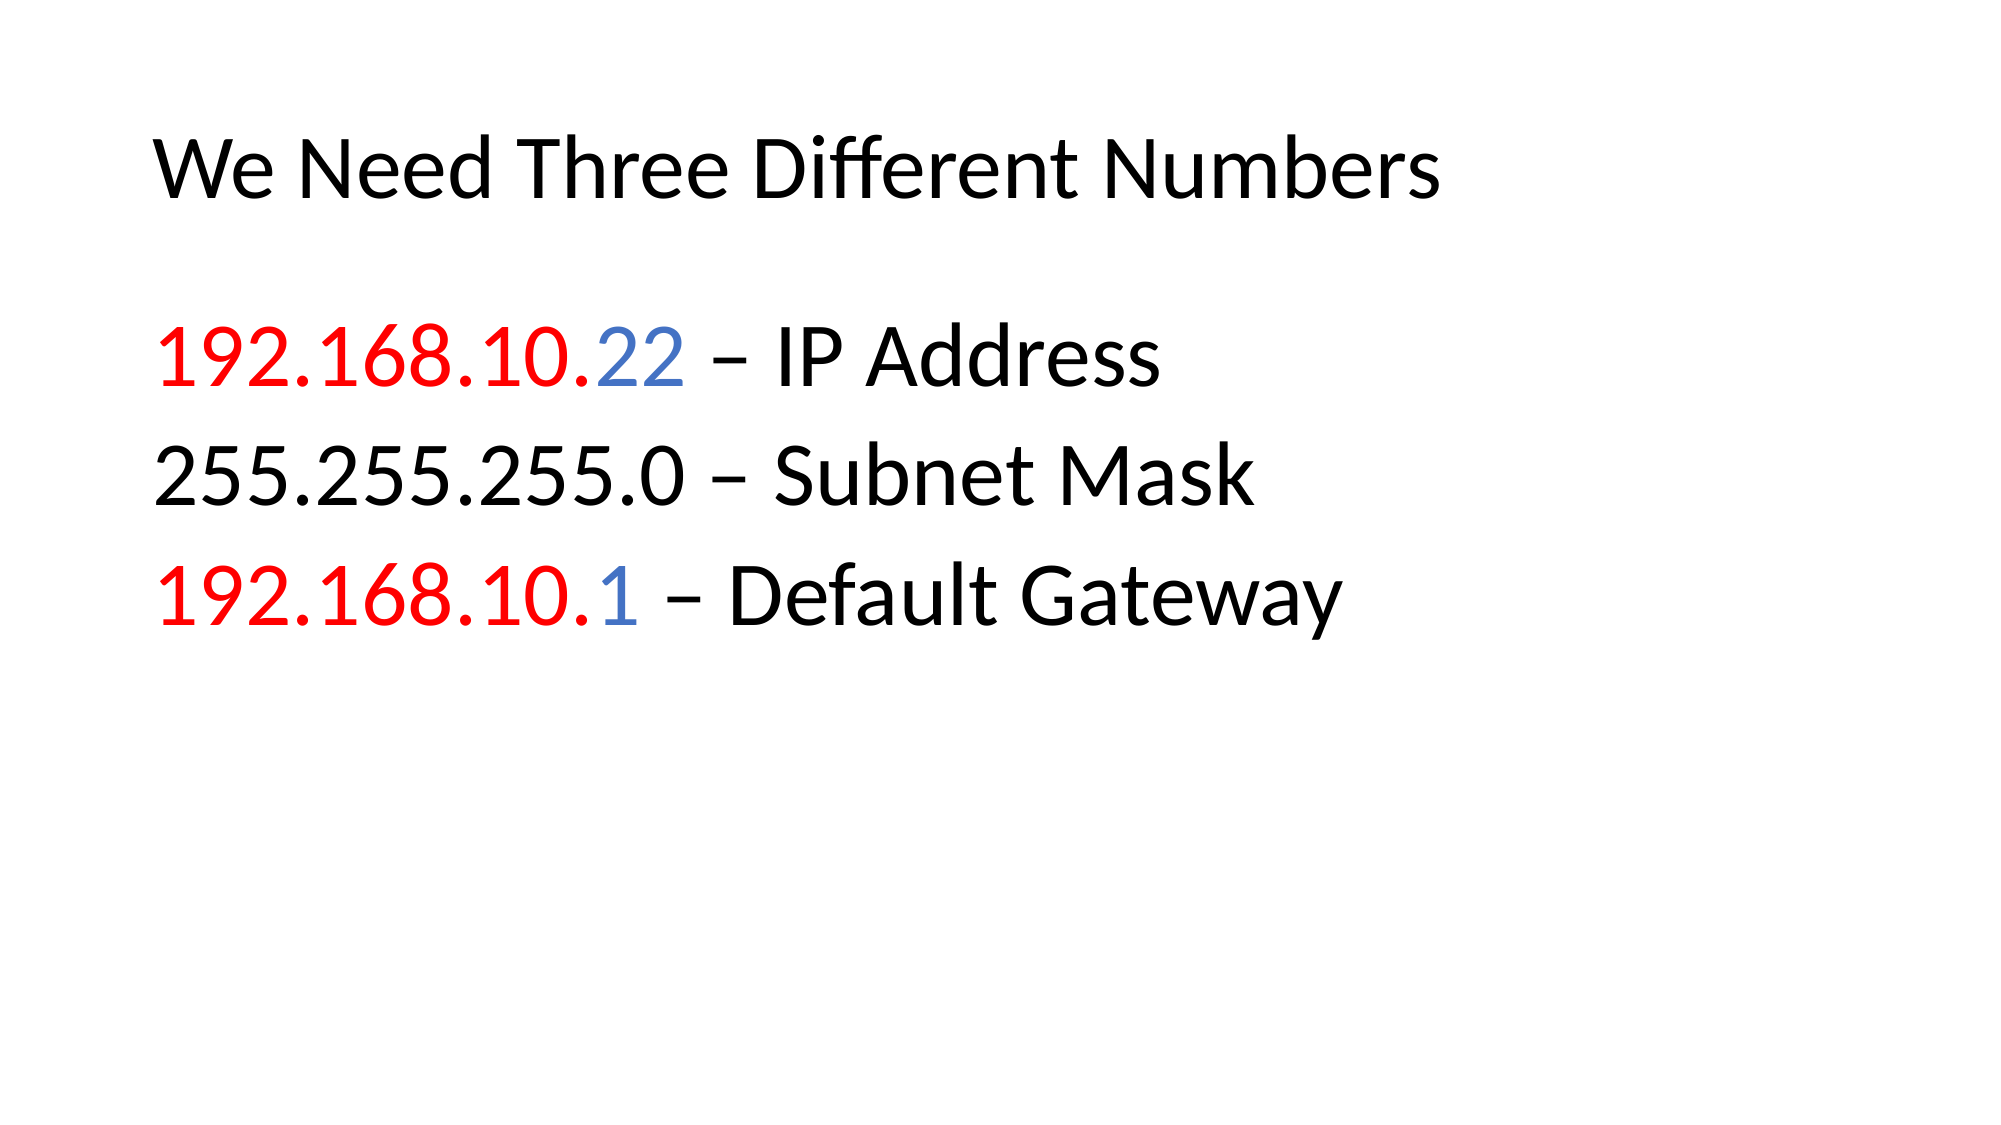

# We Need Three Different Numbers
192.168.10.22 – IP Address
255.255.255.0 – Subnet Mask
192.168.10.1 – Default Gateway